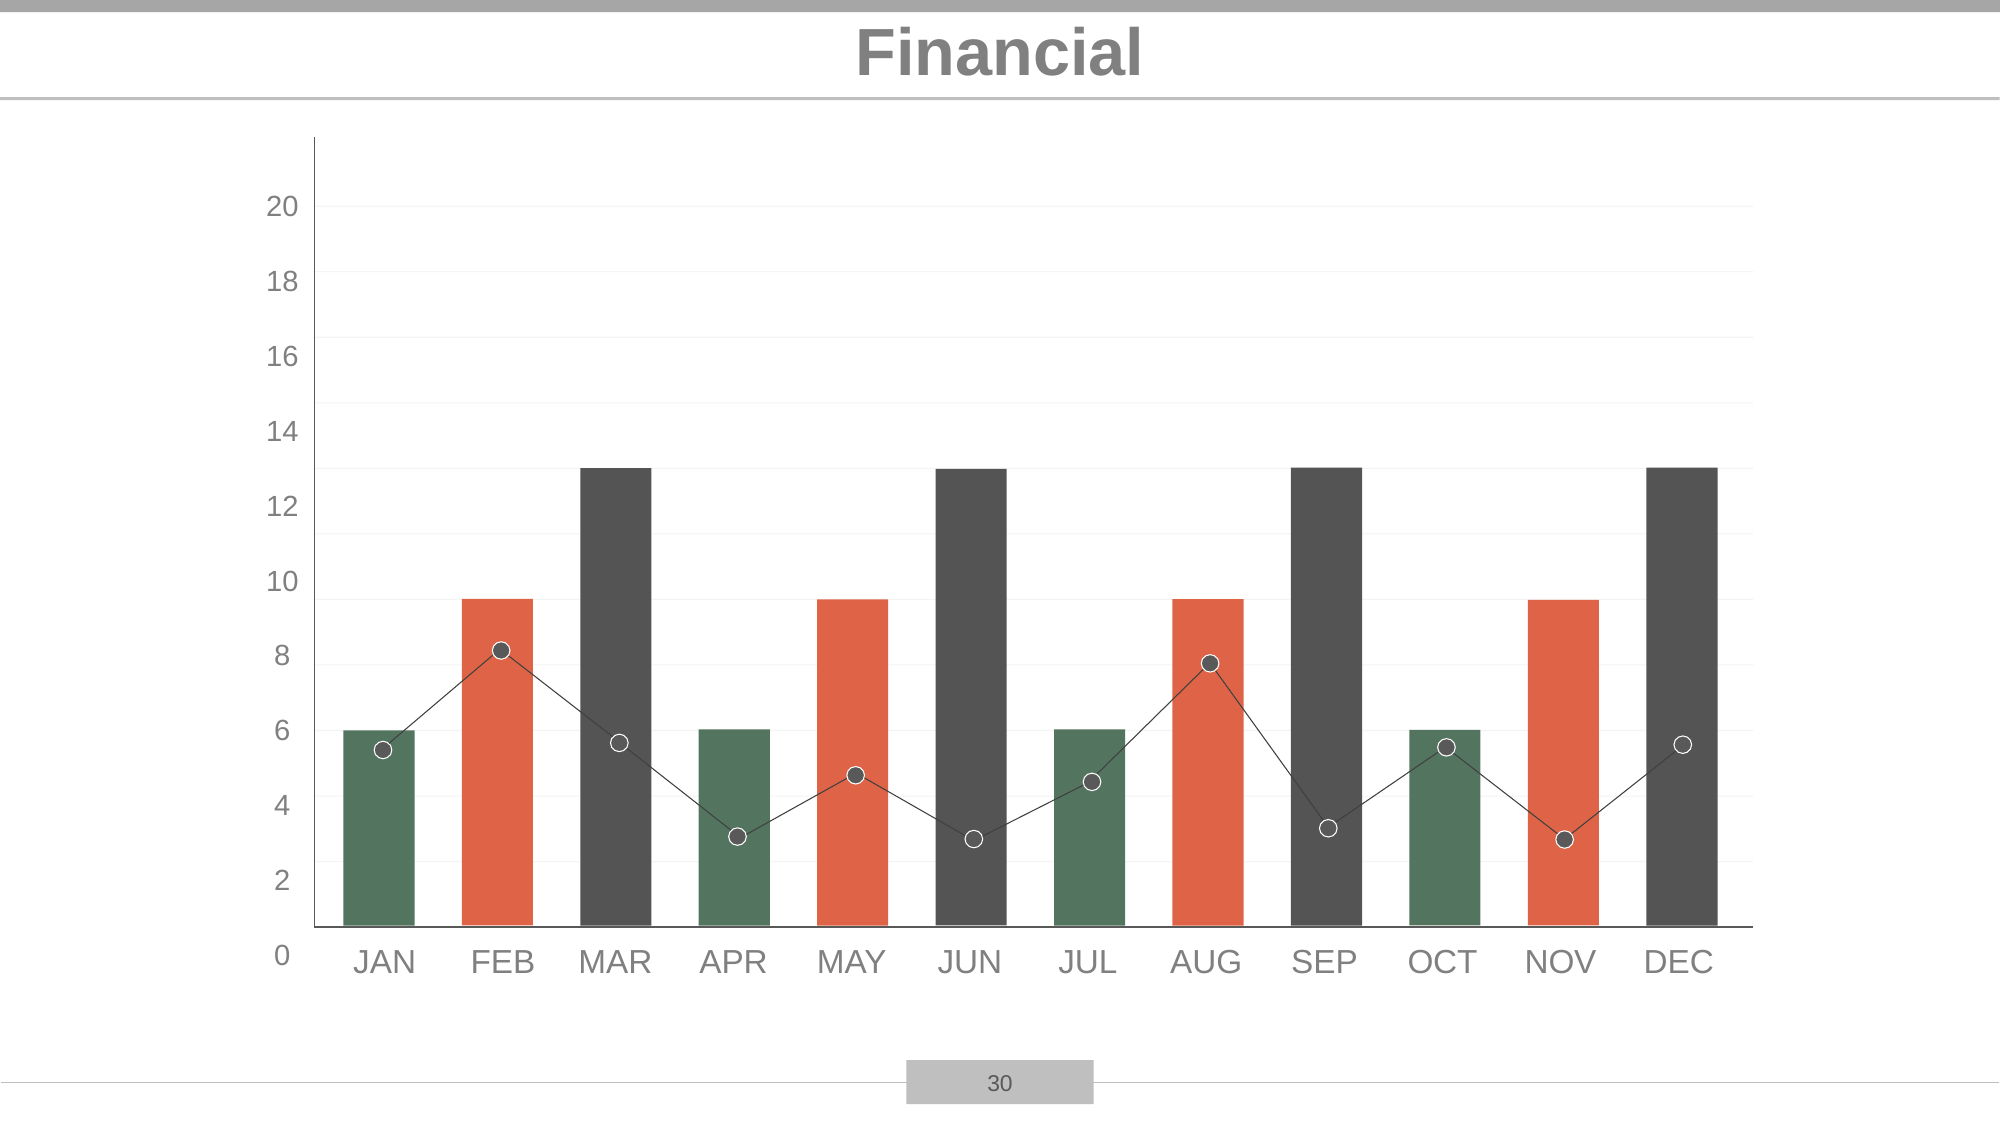

# Financial
20
18
16
14
12
10
8
6
4
2
0

JAN
FEB
MAR
APR
MAY
JUN
JUL
AUG
SEP
OCT
NOV
DEC

30